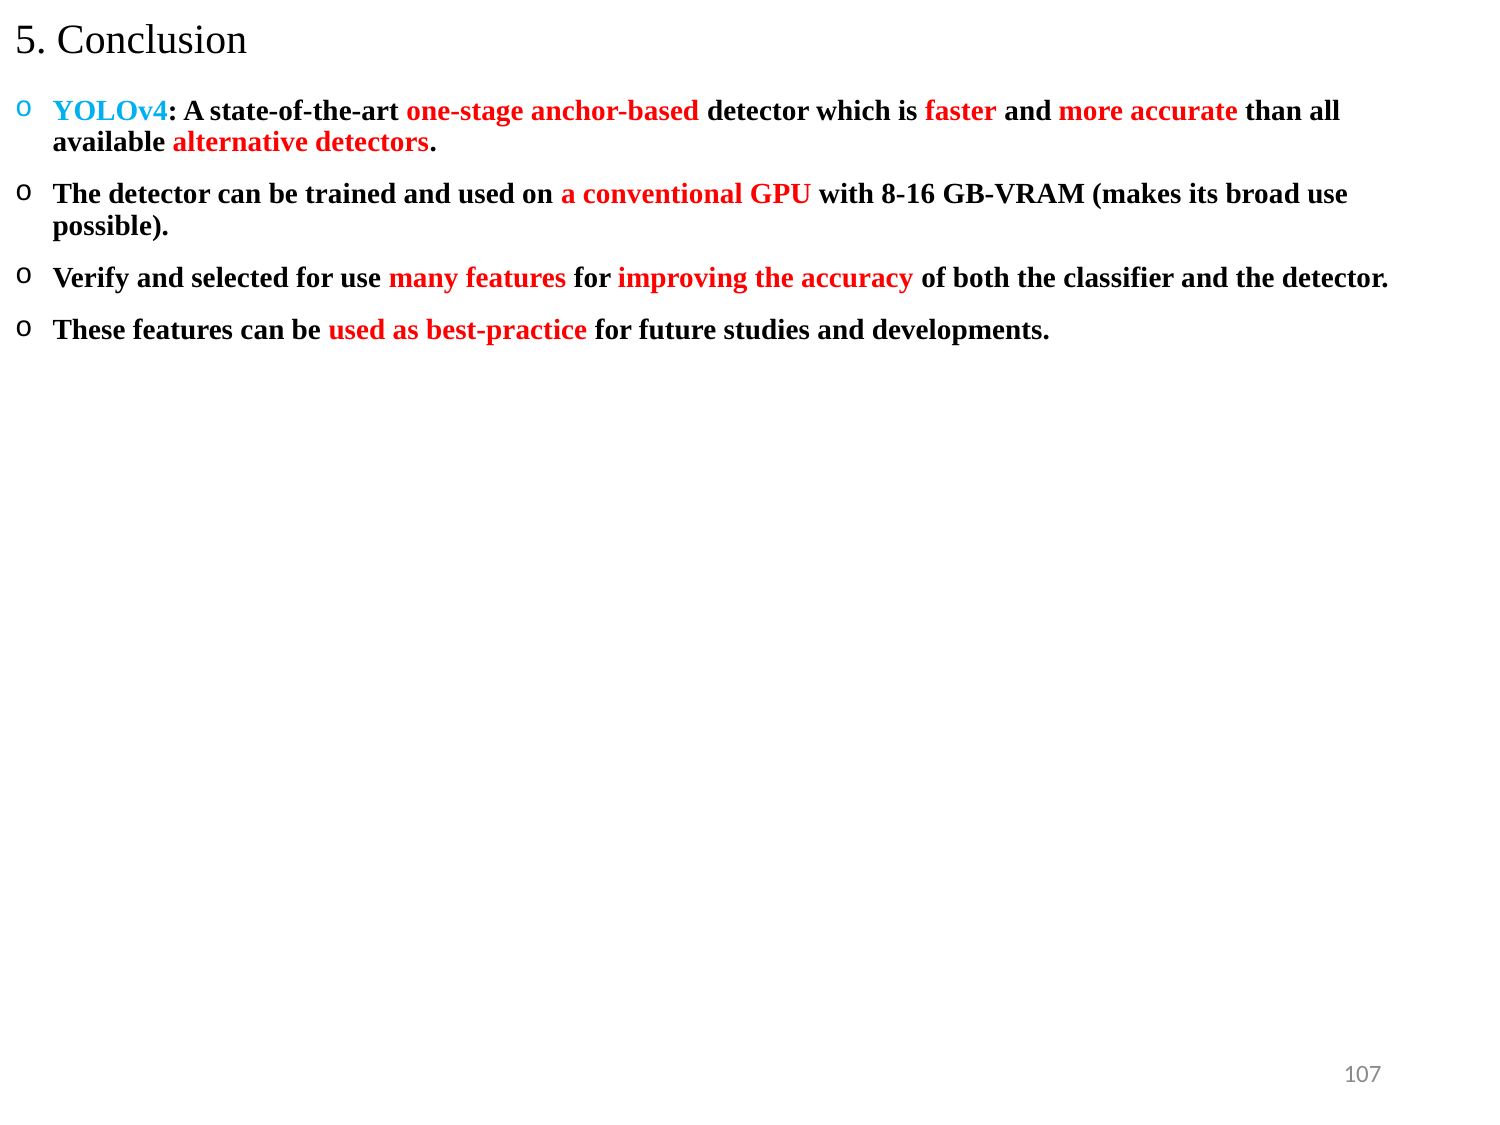

# 5. Conclusion
YOLOv4: A state-of-the-art one-stage anchor-based detector which is faster and more accurate than all available alternative detectors.
The detector can be trained and used on a conventional GPU with 8-16 GB-VRAM (makes its broad use possible).
Verify and selected for use many features for improving the accuracy of both the classifier and the detector.
These features can be used as best-practice for future studies and developments.
107